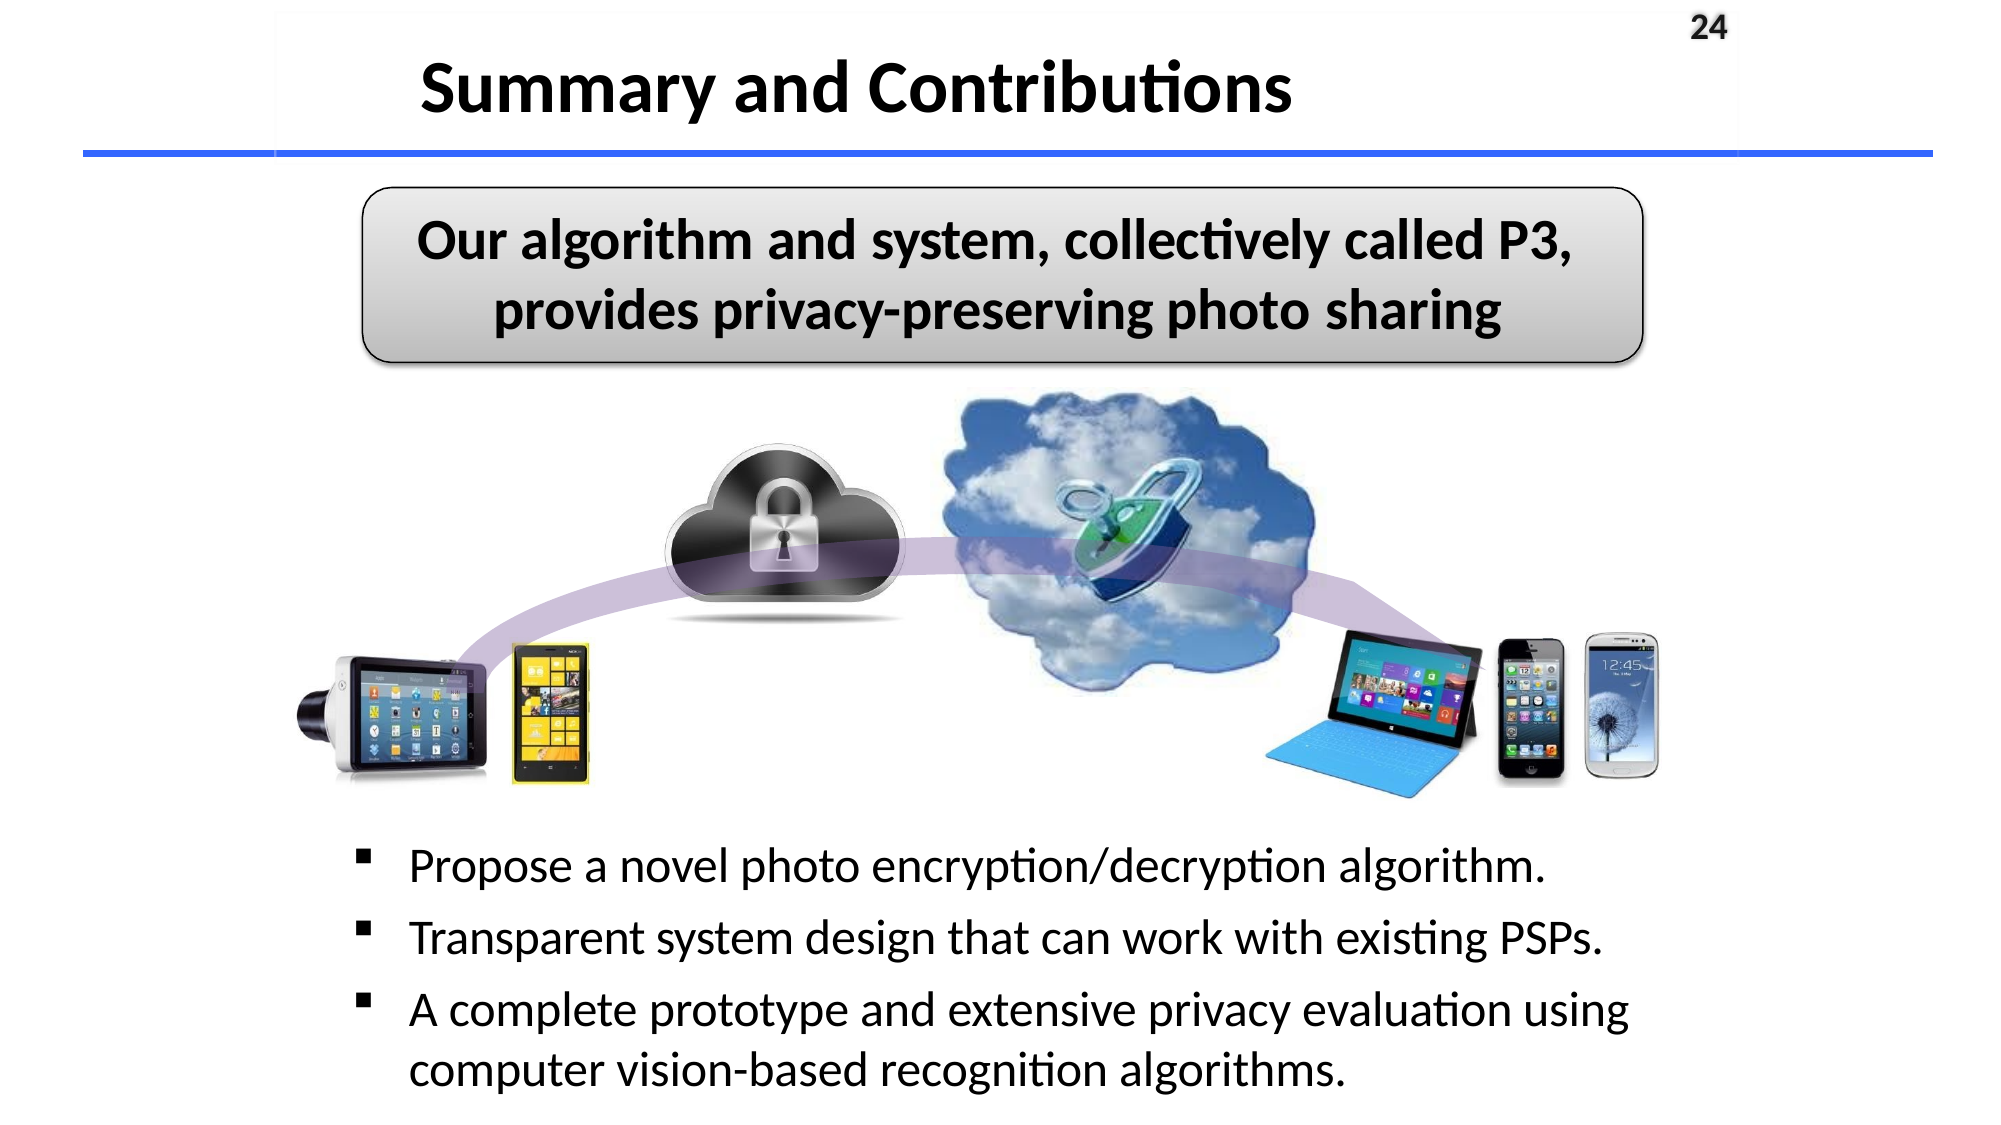

24

# Summary and Contributions

Our algorithm and system, collectively called P3,  provides privacy-preserving photo sharing

Propose a novel photo encryption/decryption algorithm.
Transparent system design that can work with existing PSPs.
A complete prototype and extensive privacy evaluation using  computer vision-based recognition algorithms.